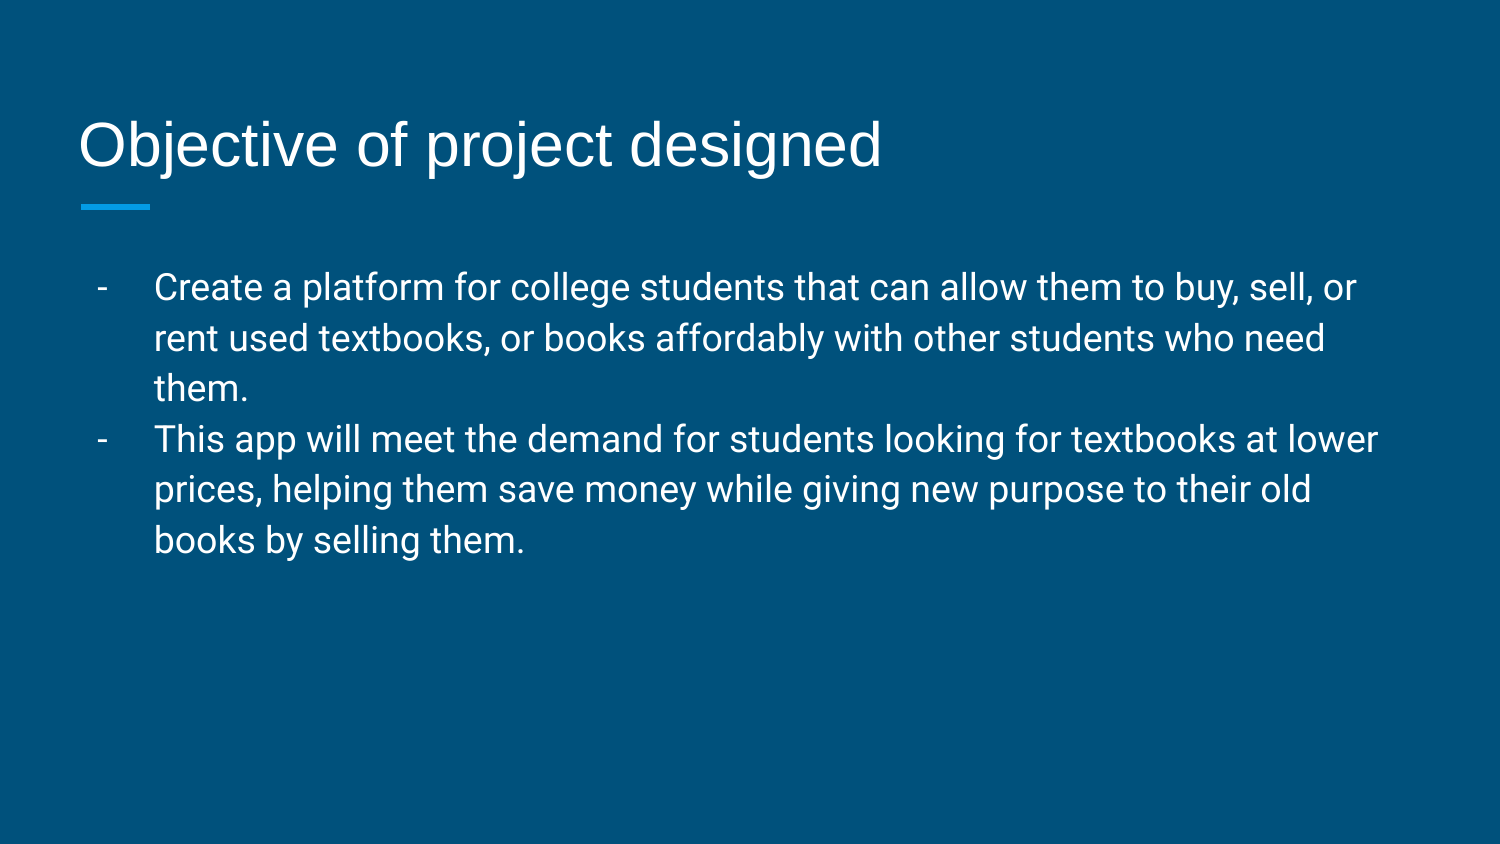

# Objective of project designed
Create a platform for college students that can allow them to buy, sell, or rent used textbooks, or books affordably with other students who need them.
This app will meet the demand for students looking for textbooks at lower prices, helping them save money while giving new purpose to their old books by selling them.